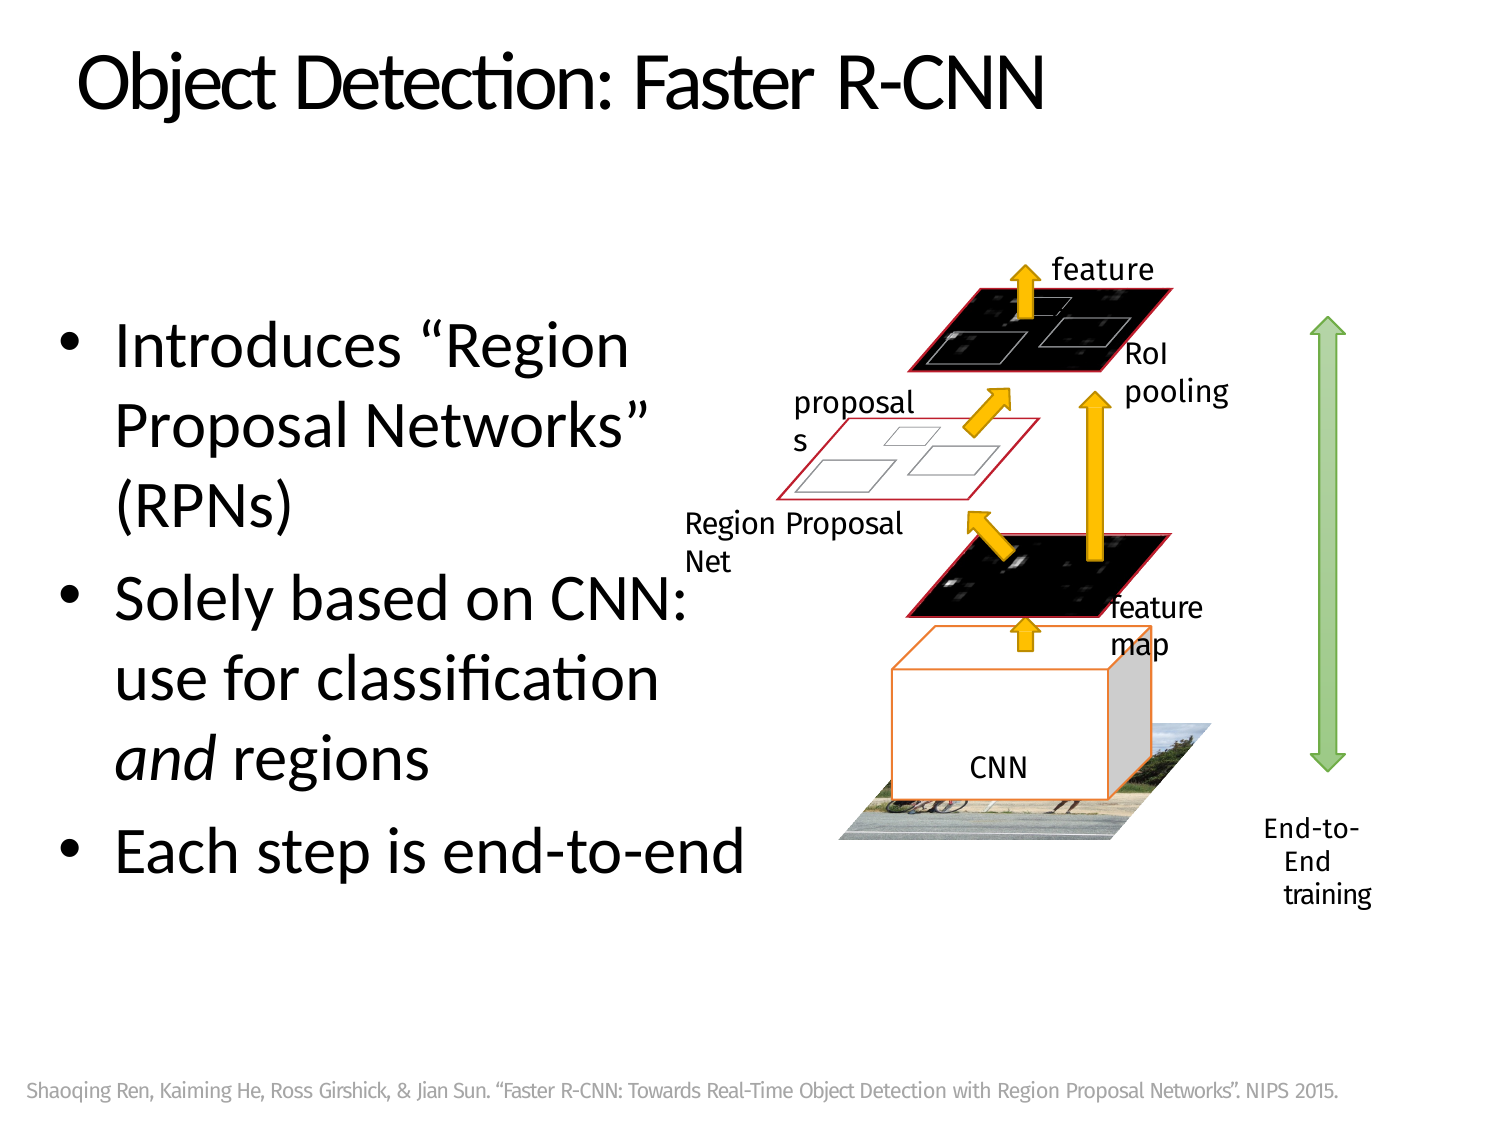

# Object Detection: Faster R-CNN
features

Introduces “Region Proposal Networks” (RPNs)
Solely based on CNN: use for classification and regions
Each step is end-to-end

RoI pooling
proposals

Region Proposal Net

feature map

CNN

End-to-End  training
Shaoqing Ren, Kaiming He, Ross Girshick, & Jian Sun. “Faster R-CNN: Towards Real-Time Object Detection with Region Proposal Networks”. NIPS 2015.